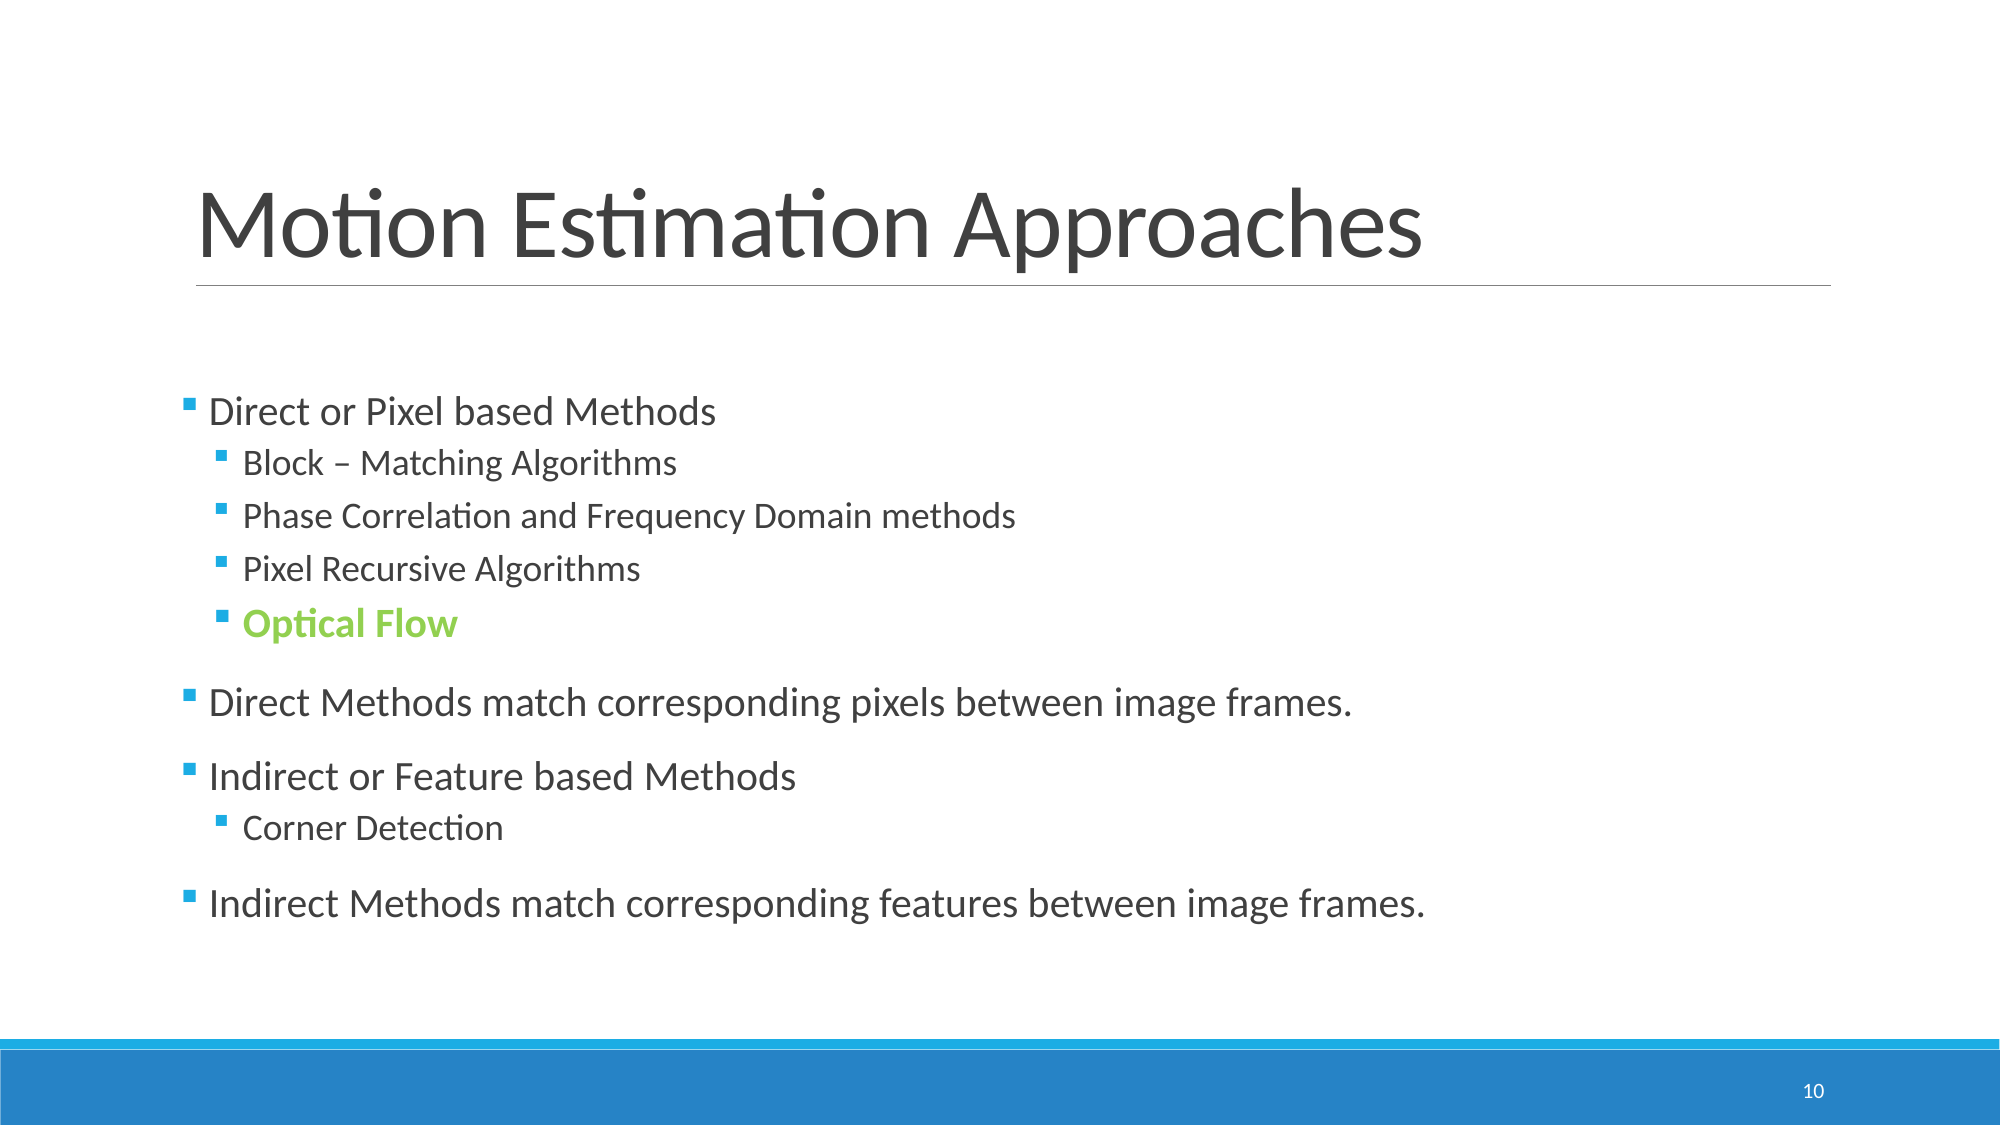

# Motion Estimation Approaches

 Direct or Pixel based Methods
Block – Matching Algorithms
Phase Correlation and Frequency Domain methods
Pixel Recursive Algorithms
Optical Flow
 Direct Methods match corresponding pixels between image frames.
 Indirect or Feature based Methods
Corner Detection
 Indirect Methods match corresponding features between image frames.
10